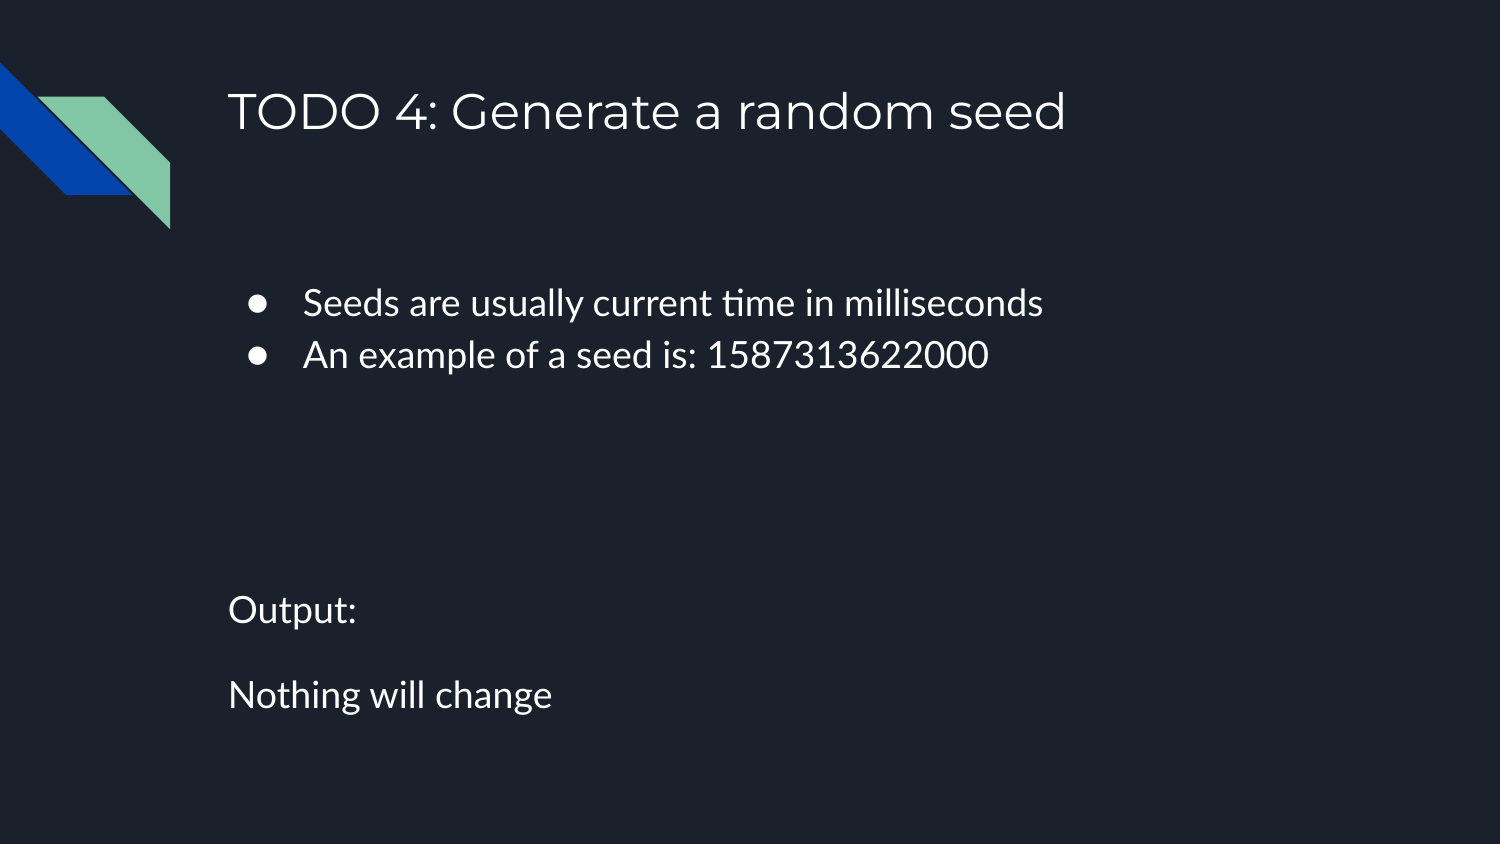

# TODO 4: Generate a random seed
Seeds are usually current time in milliseconds
An example of a seed is: 1587313622000

Output:
Nothing will change